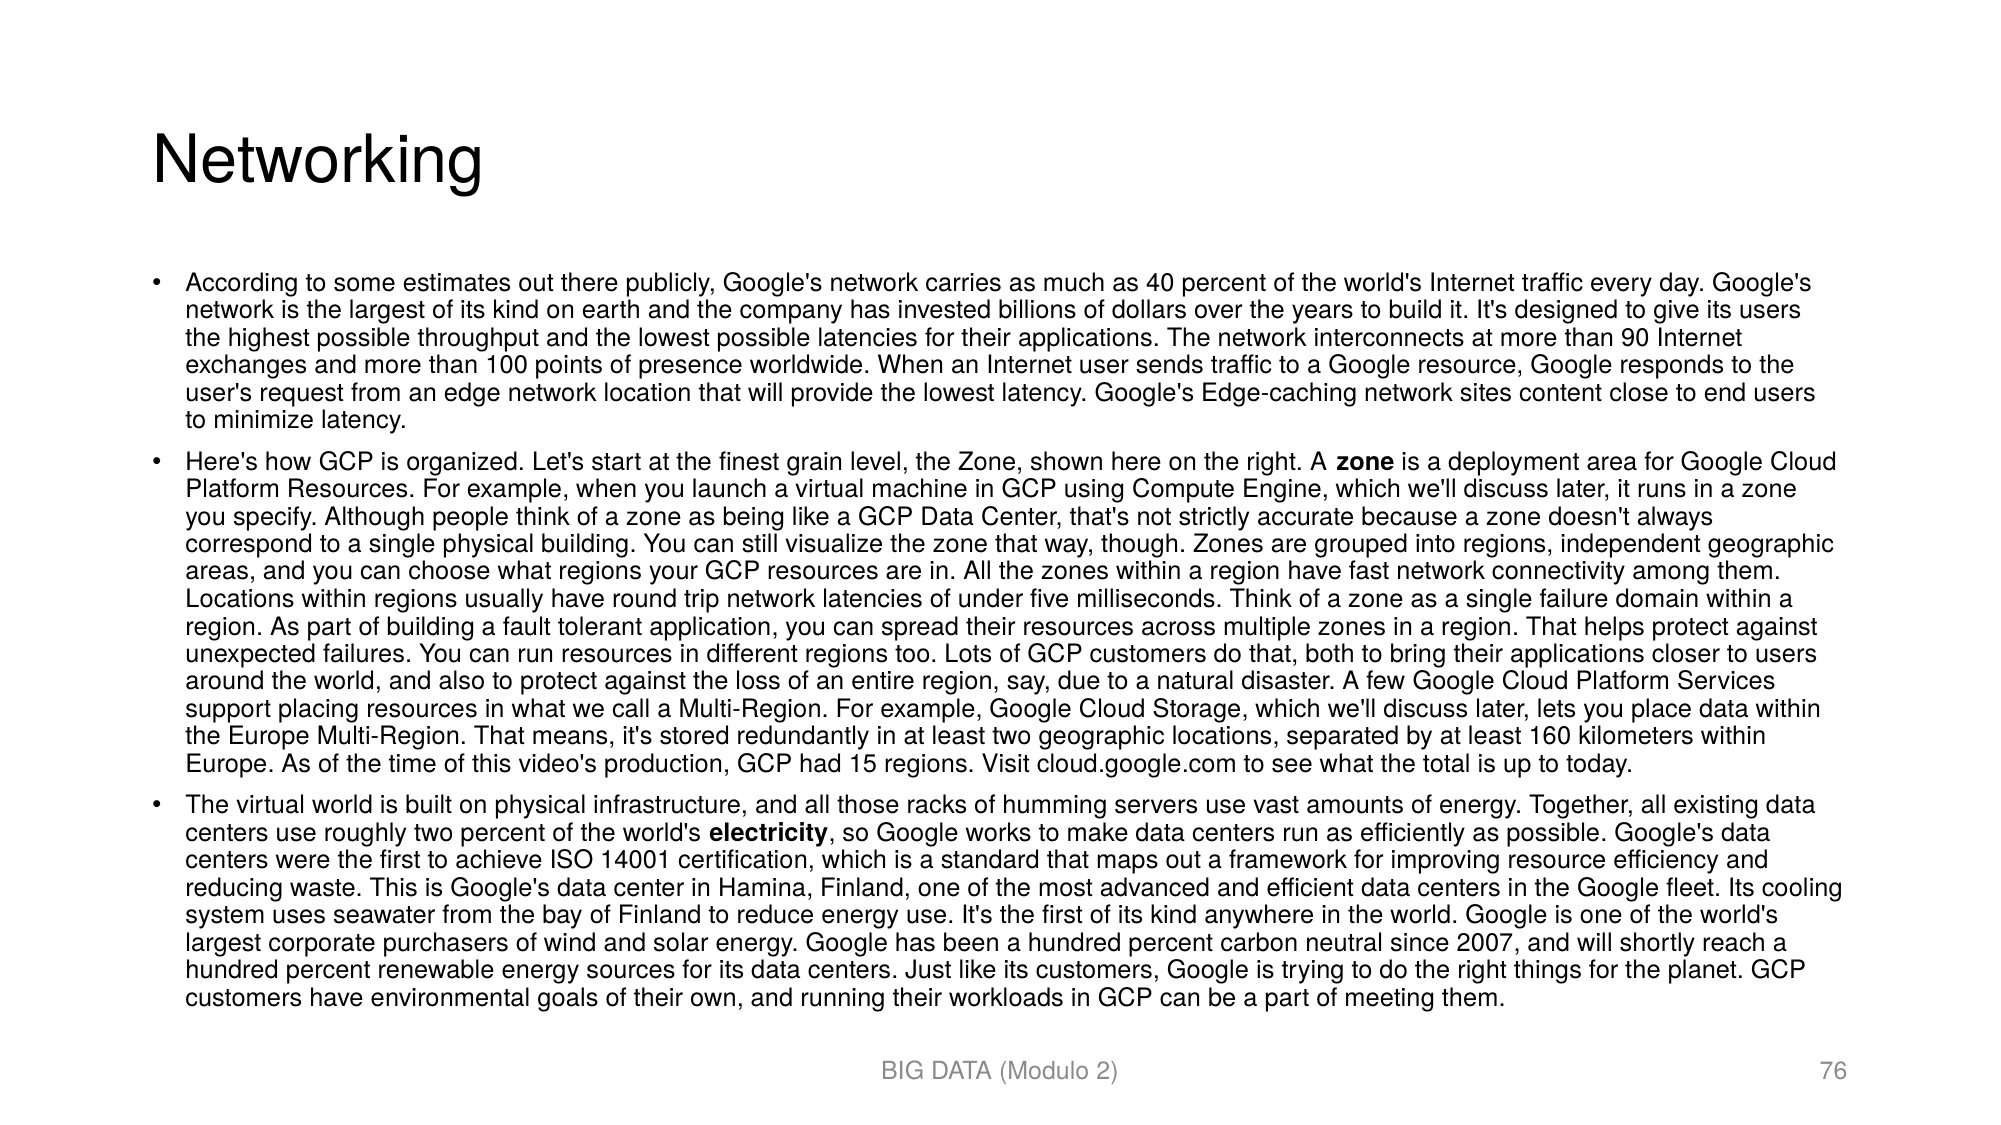

# Networking
According to some estimates out there publicly, Google's network carries as much as 40 percent of the world's Internet traffic every day. Google's network is the largest of its kind on earth and the company has invested billions of dollars over the years to build it. It's designed to give its users the highest possible throughput and the lowest possible latencies for their applications. The network interconnects at more than 90 Internet exchanges and more than 100 points of presence worldwide. When an Internet user sends traffic to a Google resource, Google responds to the user's request from an edge network location that will provide the lowest latency. Google's Edge-caching network sites content close to end users to minimize latency.
Here's how GCP is organized. Let's start at the finest grain level, the Zone, shown here on the right. A zone is a deployment area for Google Cloud Platform Resources. For example, when you launch a virtual machine in GCP using Compute Engine, which we'll discuss later, it runs in a zone you specify. Although people think of a zone as being like a GCP Data Center, that's not strictly accurate because a zone doesn't always correspond to a single physical building. You can still visualize the zone that way, though. Zones are grouped into regions, independent geographic areas, and you can choose what regions your GCP resources are in. All the zones within a region have fast network connectivity among them. Locations within regions usually have round trip network latencies of under five milliseconds. Think of a zone as a single failure domain within a region. As part of building a fault tolerant application, you can spread their resources across multiple zones in a region. That helps protect against unexpected failures. You can run resources in different regions too. Lots of GCP customers do that, both to bring their applications closer to users around the world, and also to protect against the loss of an entire region, say, due to a natural disaster. A few Google Cloud Platform Services support placing resources in what we call a Multi-Region. For example, Google Cloud Storage, which we'll discuss later, lets you place data within the Europe Multi-Region. That means, it's stored redundantly in at least two geographic locations, separated by at least 160 kilometers within Europe. As of the time of this video's production, GCP had 15 regions. Visit cloud.google.com to see what the total is up to today.
The virtual world is built on physical infrastructure, and all those racks of humming servers use vast amounts of energy. Together, all existing data centers use roughly two percent of the world's electricity, so Google works to make data centers run as efficiently as possible. Google's data centers were the first to achieve ISO 14001 certification, which is a standard that maps out a framework for improving resource efficiency and reducing waste. This is Google's data center in Hamina, Finland, one of the most advanced and efficient data centers in the Google fleet. Its cooling system uses seawater from the bay of Finland to reduce energy use. It's the first of its kind anywhere in the world. Google is one of the world's largest corporate purchasers of wind and solar energy. Google has been a hundred percent carbon neutral since 2007, and will shortly reach a hundred percent renewable energy sources for its data centers. Just like its customers, Google is trying to do the right things for the planet. GCP customers have environmental goals of their own, and running their workloads in GCP can be a part of meeting them.
BIG DATA (Modulo 2)
76